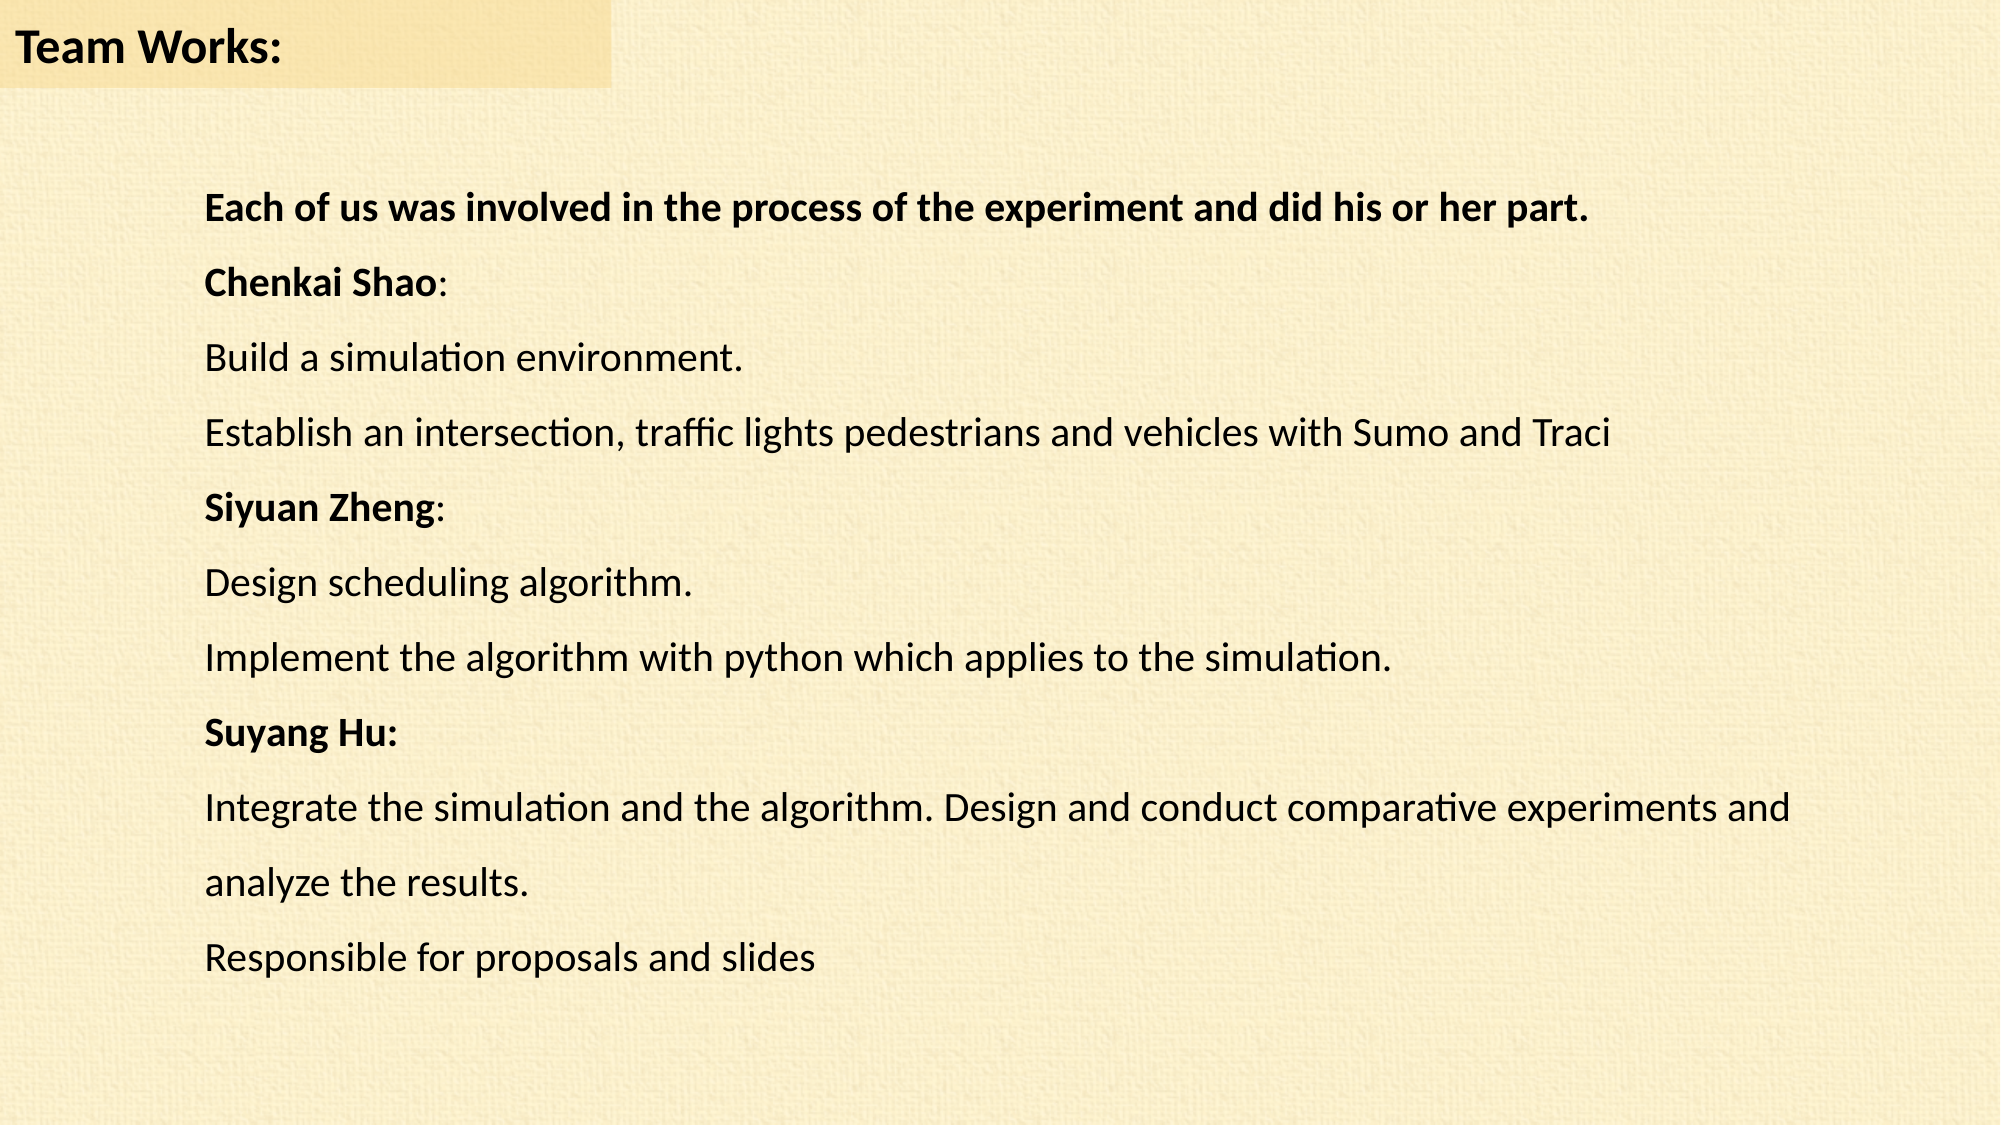

Team Works:
Each of us was involved in the process of the experiment and did his or her part.
Chenkai Shao:
Build a simulation environment.
Establish an intersection, traffic lights pedestrians and vehicles with Sumo and Traci
Siyuan Zheng:
Design scheduling algorithm.
Implement the algorithm with python which applies to the simulation.
Suyang Hu:
Integrate the simulation and the algorithm. Design and conduct comparative experiments and analyze the results.
Responsible for proposals and slides